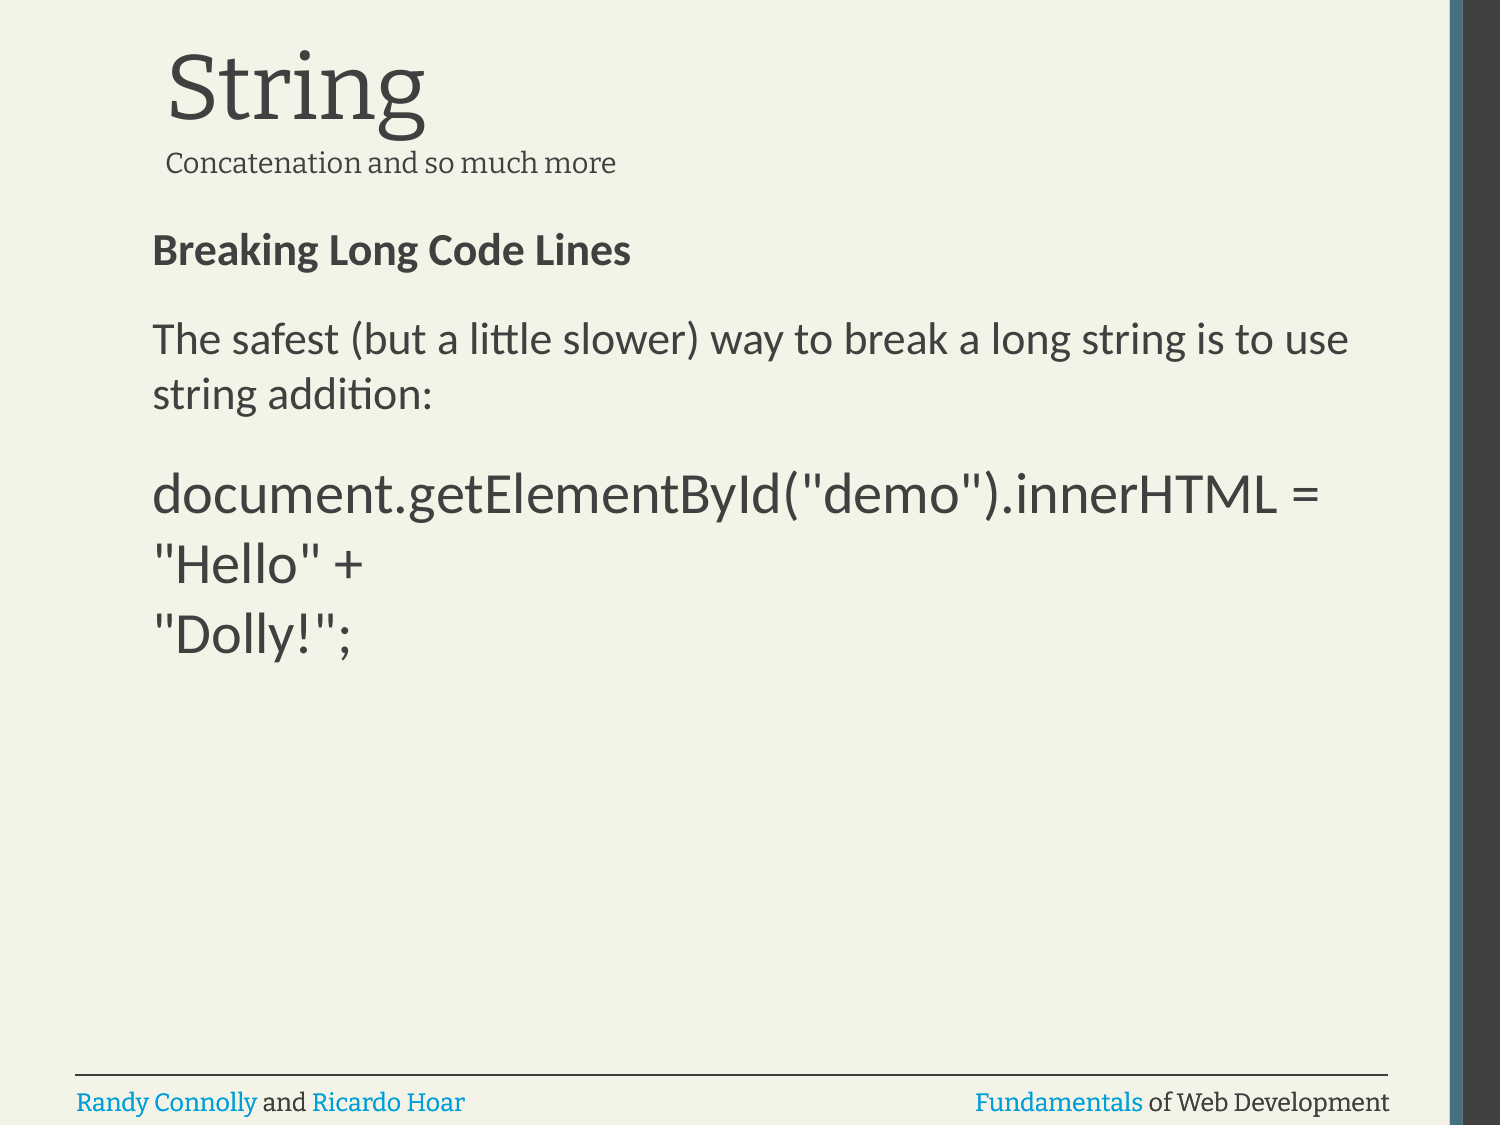

# String
Concatenation and so much more
Breaking Long Code Lines
The safest (but a little slower) way to break a long string is to use string addition:
document.getElementById("demo").innerHTML = "Hello" +
"Dolly!";